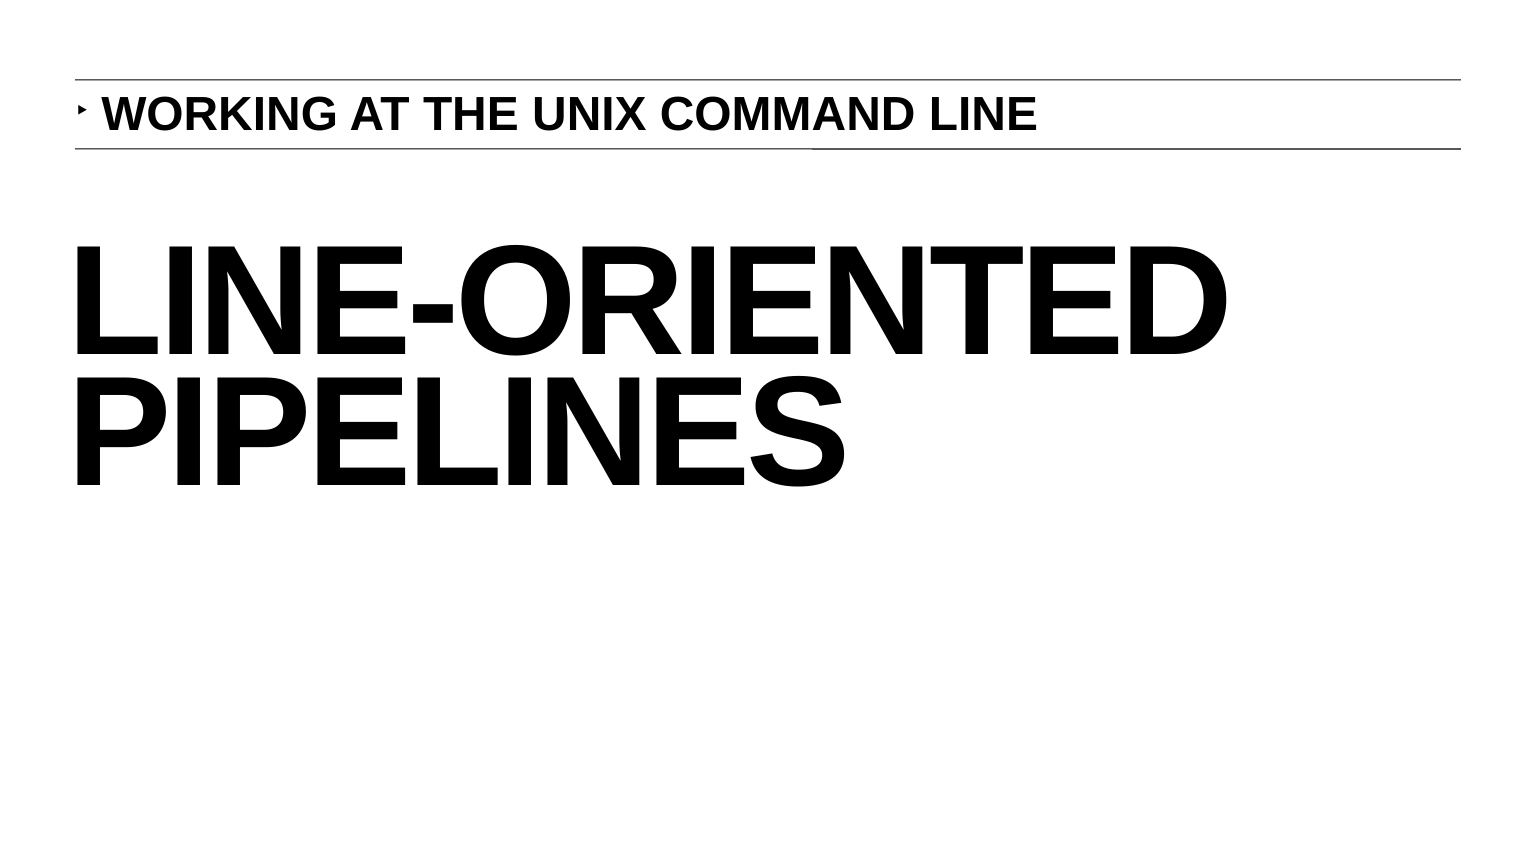

working at the unix command line
# Line-oriented pipelines